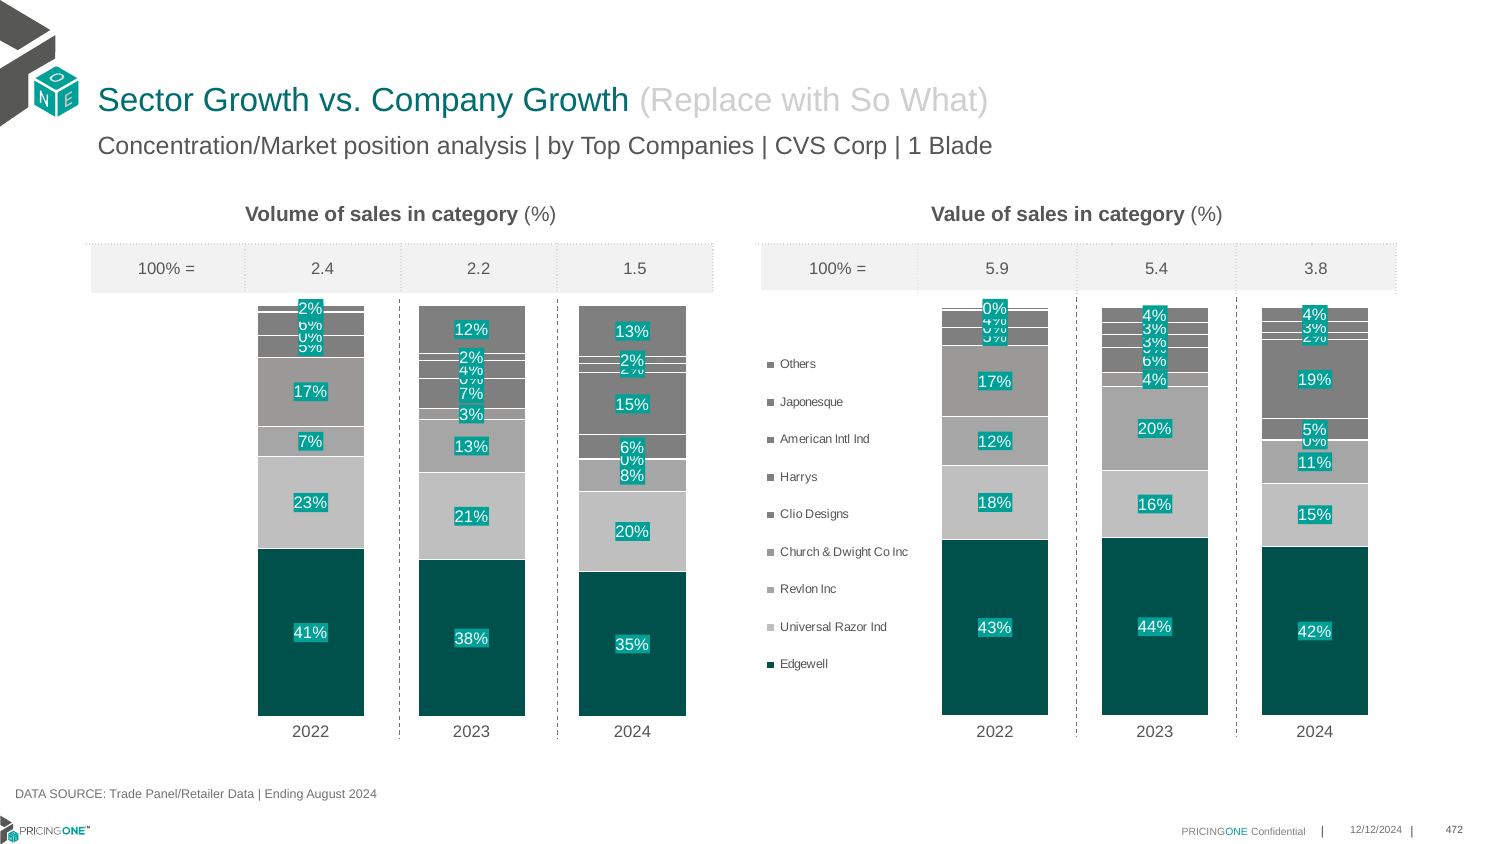

# Sector Growth vs. Company Growth (Replace with So What)
Concentration/Market position analysis | by Top Companies | CVS Corp | 1 Blade
| Volume of sales in category (%) |  |  |  |
| --- | --- | --- | --- |
| 100% = | 2.4 | 2.2 | 1.5 |
| Value of sales in category (%) |  |  |  |
| --- | --- | --- | --- |
| 100% = | 5.9 | 5.4 | 3.8 |

### Chart

| Category | Edgewell | Universal Razor Ind | Revlon Inc | Church & Dwight Co Inc | Clio Designs | Harrys | American Intl Ind | Japonesque | Others |
|---|---|---|---|---|---|---|---|---|---|
| 2022 | 0.4074614609728132 | 0.22537834466920476 | 0.07358419033863348 | 0.16728818947303087 | 0.05238783023117126 | 0.0 | 0.056124096548241825 | 0.0021271009945203665 | 0.015648786772384255 |
| 2023 | 0.3814401053968989 | 0.21115322957946472 | 0.13022275208176642 | 0.02572010508712236 | 0.07451537060886115 | 0.0 | 0.04176106118495889 | 0.017511938923007328 | 0.11767543713792024 |
| 2024 | 0.35180804325785736 | 0.19583680747552534 | 0.07790768064811536 | 0.0008290910165905547 | 0.05871093143739792 | 0.1505505661536022 | 0.023224626556309323 | 0.01609538443552944 | 0.12503686901907246 |

### Chart

| Category | Edgewell | Universal Razor Ind | Revlon Inc | Church & Dwight Co Inc | Clio Designs | Harrys | American Intl Ind | Japonesque | Others |
|---|---|---|---|---|---|---|---|---|---|
| 2022 | 0.43244560311152735 | 0.17983632421304852 | 0.12126755929028829 | 0.1715892581437141 | 0.04581184034017566 | 0.0 | 0.04051110717389287 | 0.0036572257797801346 | 0.0048810819475731265 |
| 2023 | 0.43628875472288964 | 0.1642717476602241 | 0.20467153665633395 | 0.035430200024977494 | 0.061233067963010944 | 0.0 | 0.030578042547480536 | 0.030627065536093408 | 0.03689958488898996 |
| 2024 | 0.4151796077501579 | 0.15385866753915697 | 0.1051821693412794 | 0.0012068984876167567 | 0.05129501356651037 | 0.19424119847996593 | 0.016208265452909418 | 0.026866416809260166 | 0.03596176257314309 |
DATA SOURCE: Trade Panel/Retailer Data | Ending August 2024

12/12/2024
472